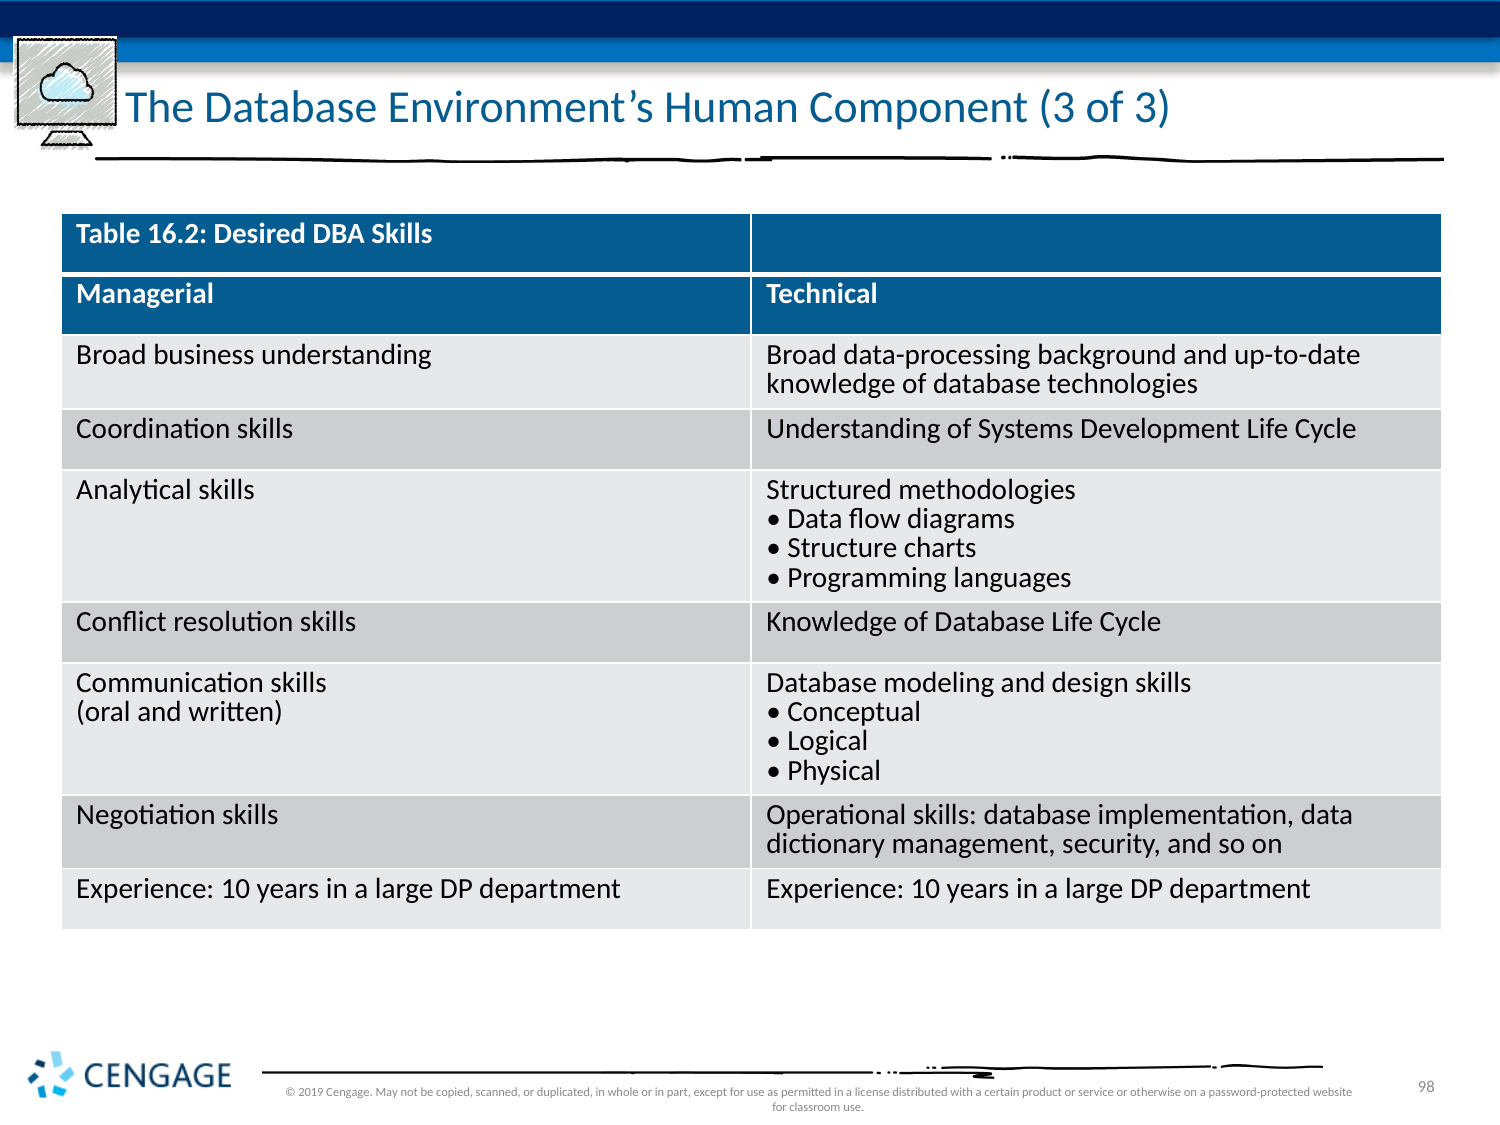

# The Database Environment’s Human Component (3 of 3)
| Table 16.2: Desired DBA Skills |  |
| --- | --- |
| Managerial | Technical |
| Broad business understanding | Broad data-processing background and up-to-date knowledge of database technologies |
| Coordination skills | Understanding of Systems Development Life Cycle |
| Analytical skills | Structured methodologies • Data flow diagrams • Structure charts • Programming languages |
| Conflict resolution skills | Knowledge of Database Life Cycle |
| Communication skills (oral and written) | Database modeling and design skills • Conceptual • Logical • Physical |
| Negotiation skills | Operational skills: database implementation, data dictionary management, security, and so on |
| Experience: 10 years in a large DP department | Experience: 10 years in a large DP department |
© 2019 Cengage. May not be copied, scanned, or duplicated, in whole or in part, except for use as permitted in a license distributed with a certain product or service or otherwise on a password-protected website for classroom use.